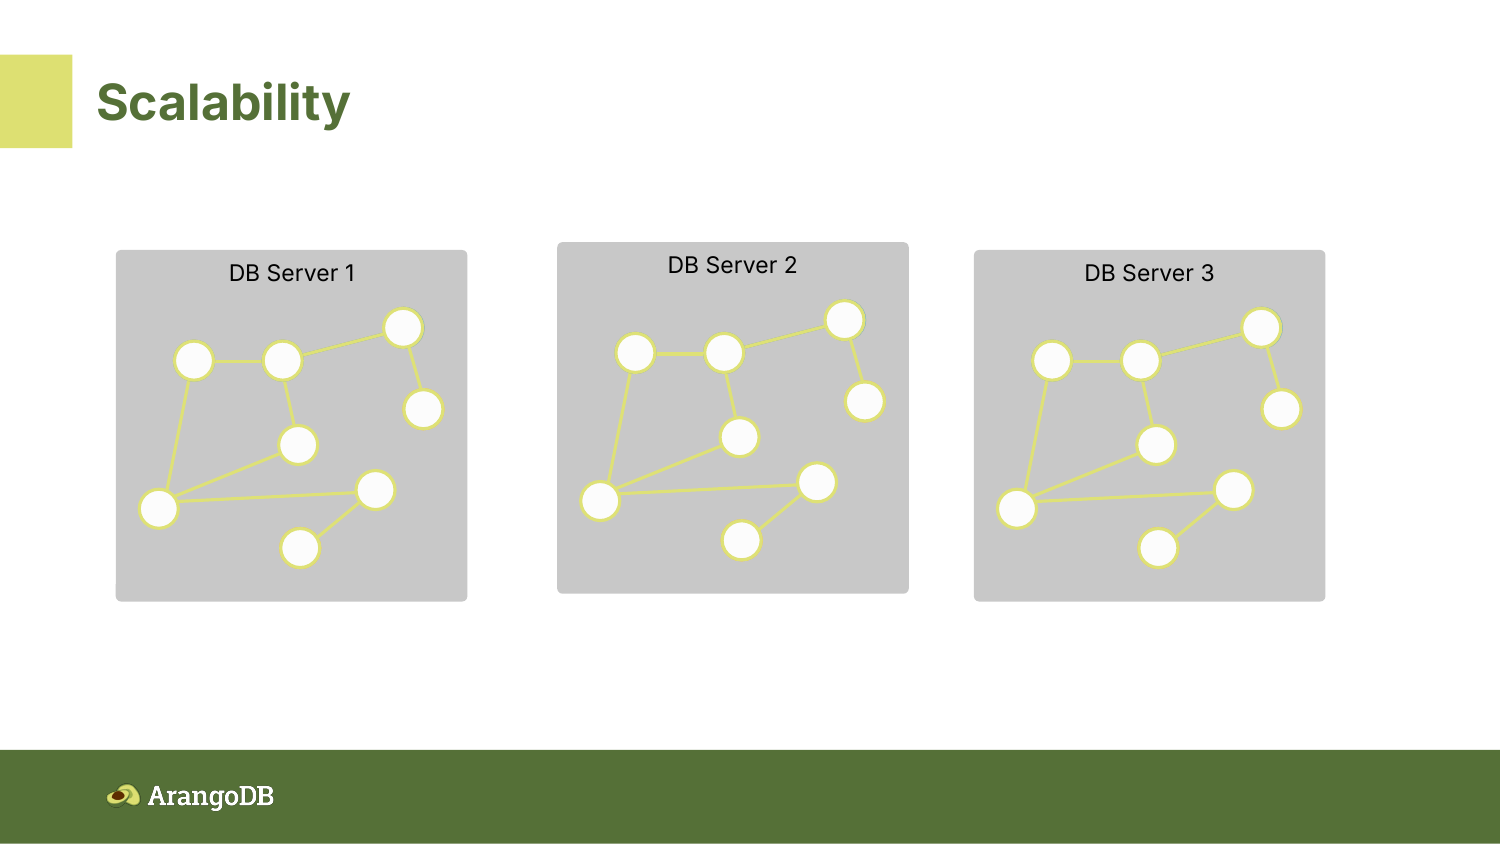

Scalability

DB Server 2

DB Server 1

DB Server 3